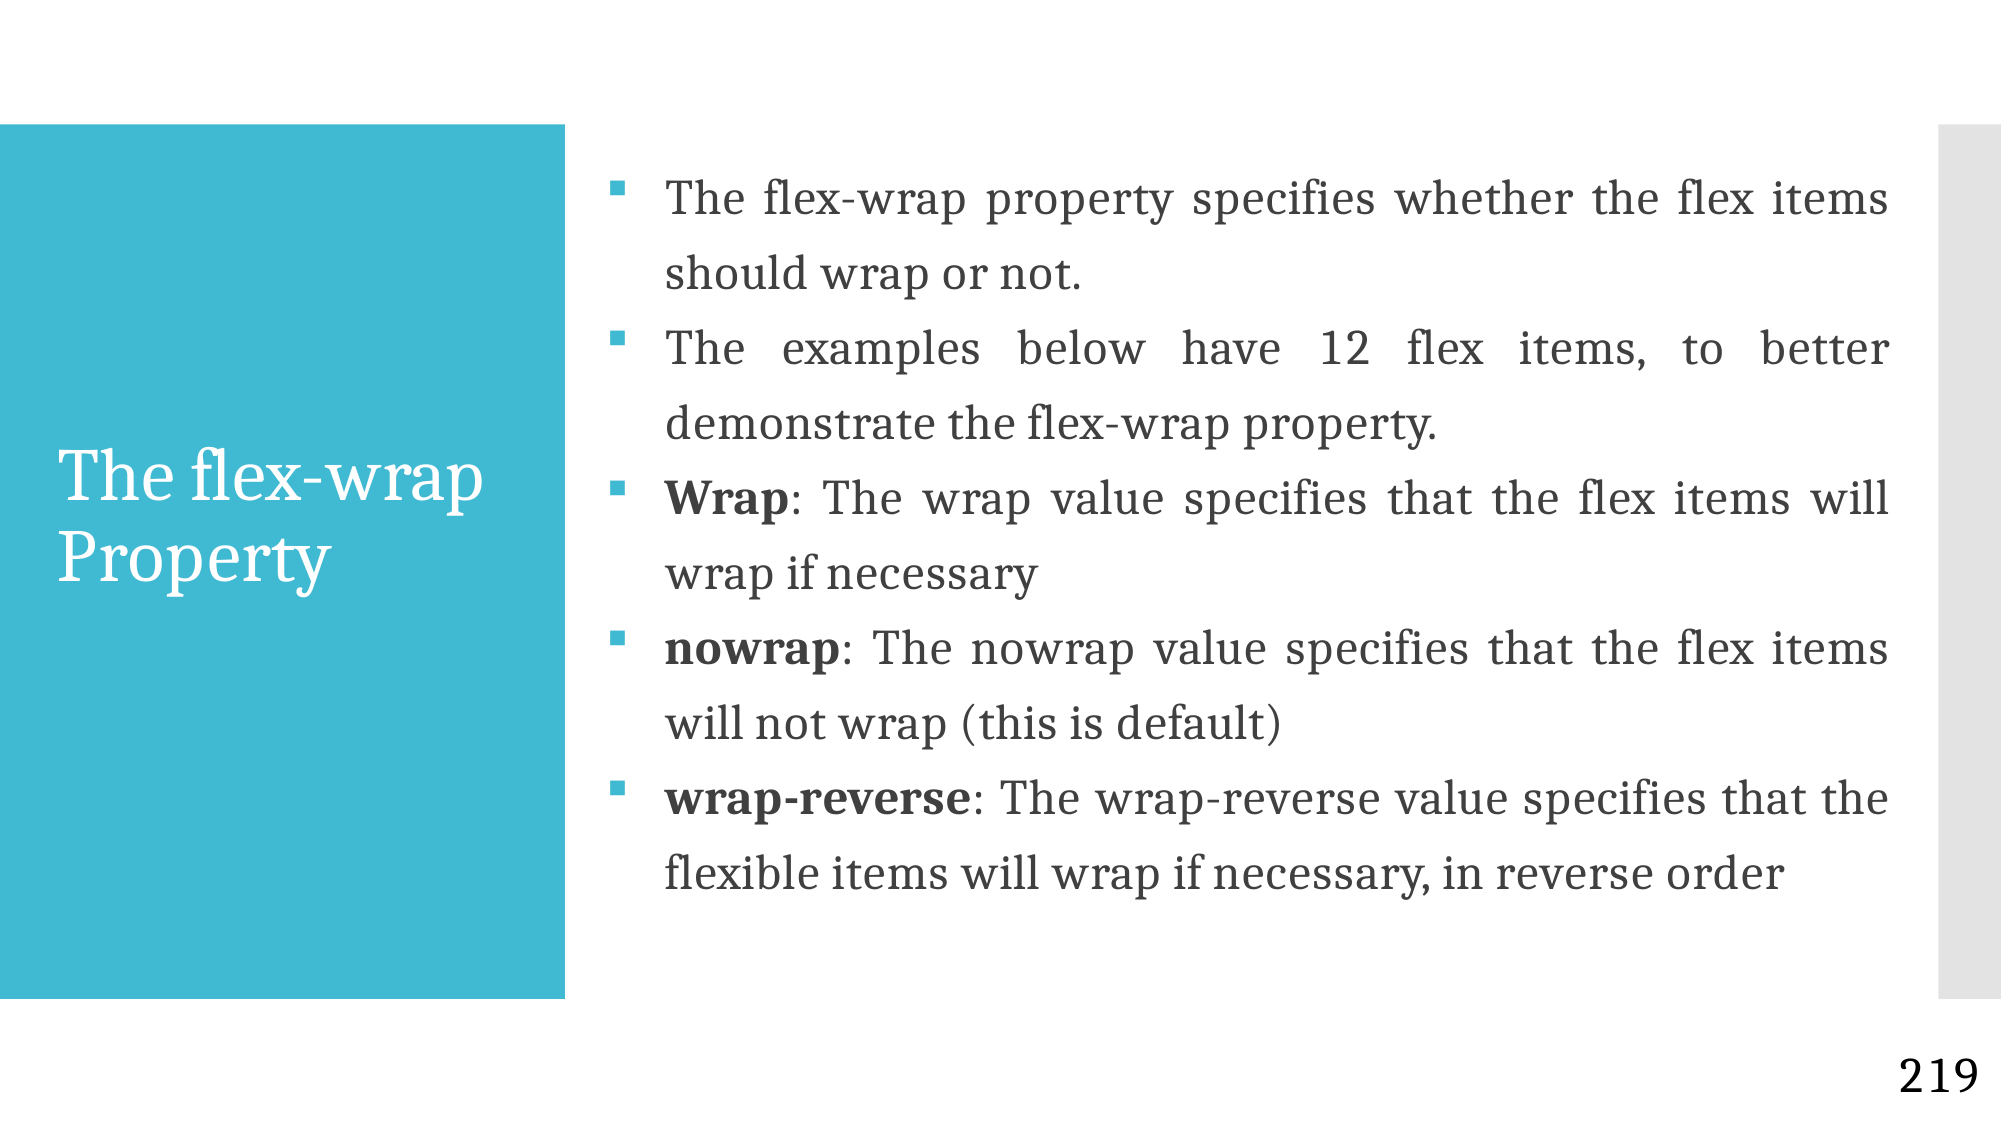

The flex-wrap property specifies whether the flex items should wrap or not.
The examples below have 12 flex items, to better demonstrate the flex-wrap property.
Wrap: The wrap value specifies that the flex items will wrap if necessary
nowrap: The nowrap value specifies that the flex items will not wrap (this is default)
wrap-reverse: The wrap-reverse value specifies that the flexible items will wrap if necessary, in reverse order
# The flex-wrap Property
219